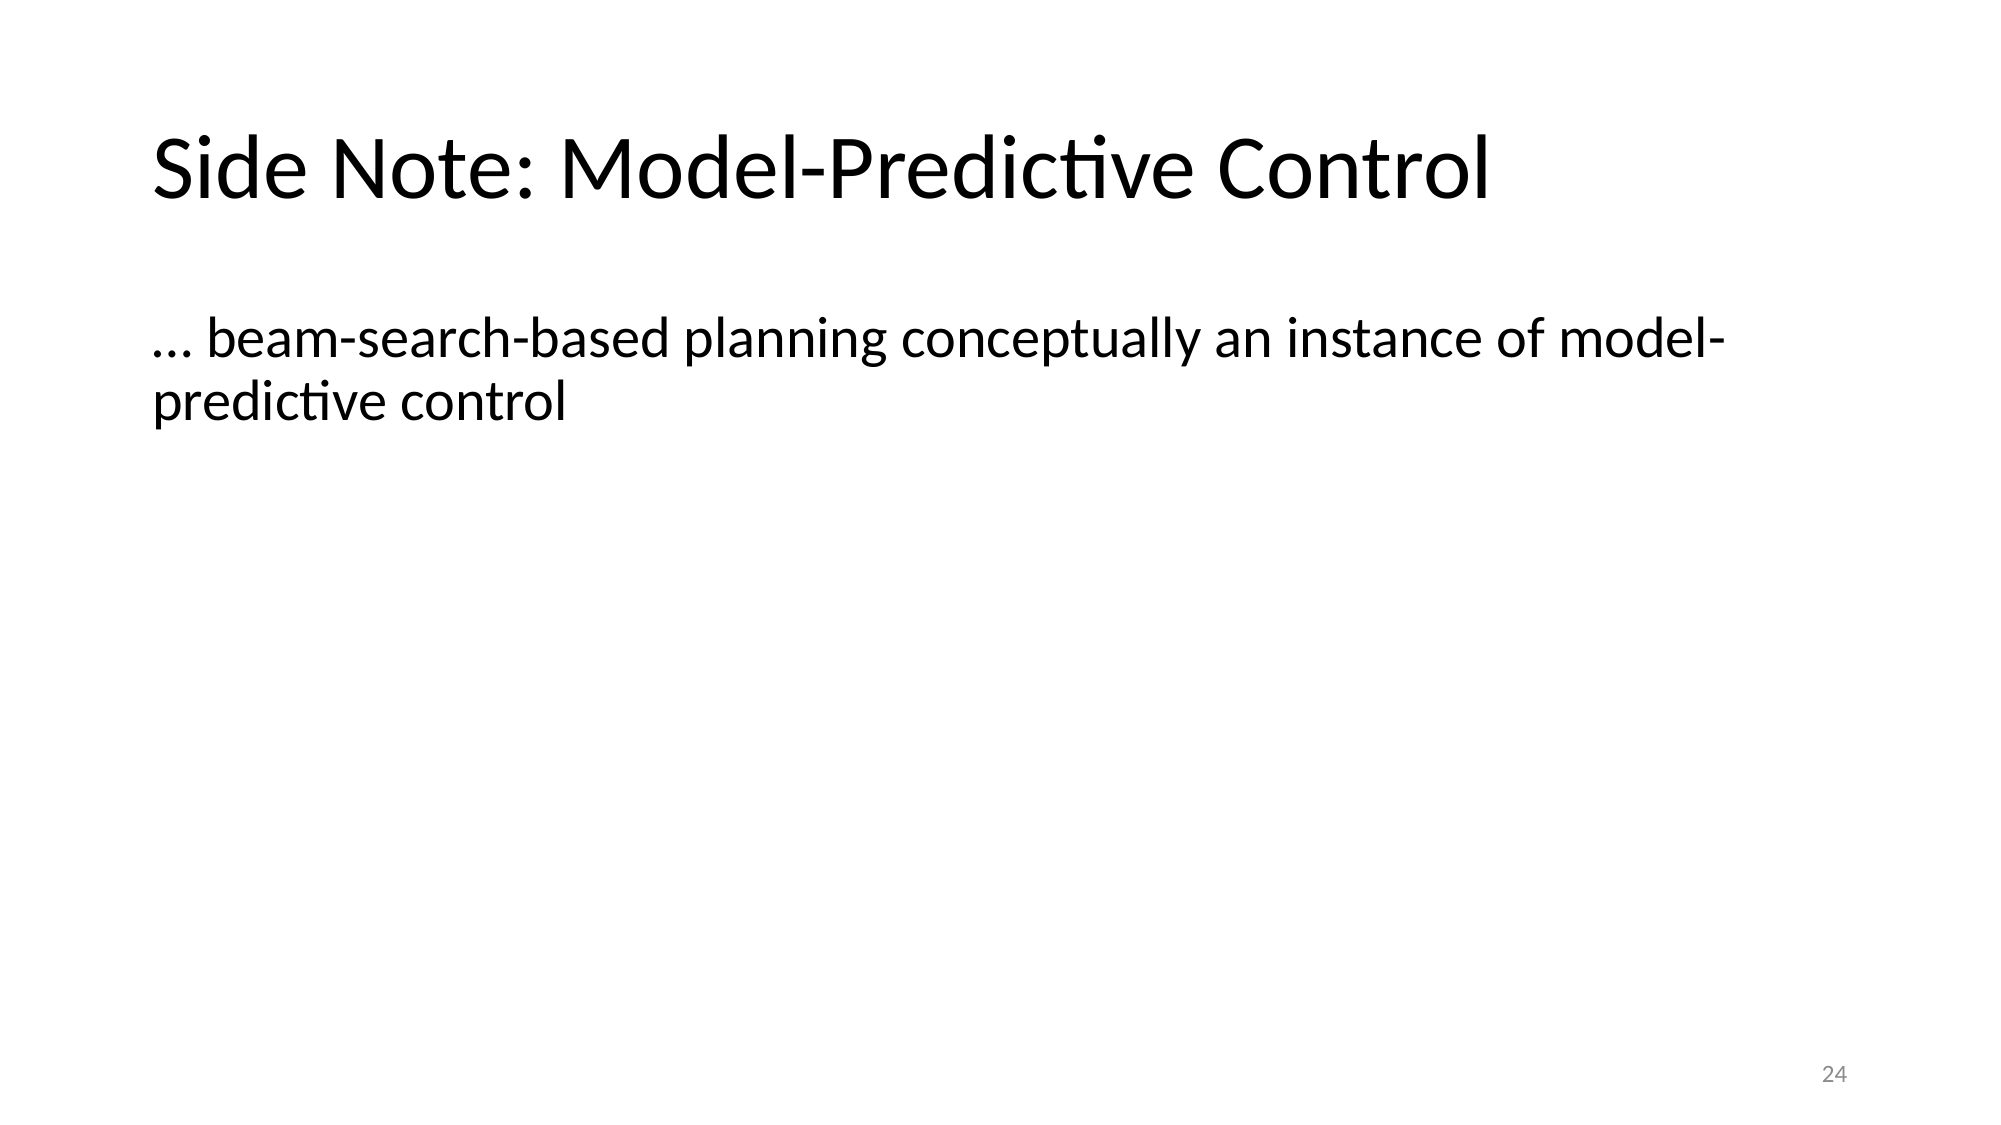

# Side Note: Model-Predictive Control
… beam-search-based planning conceptually an instance of model-predictive control
24